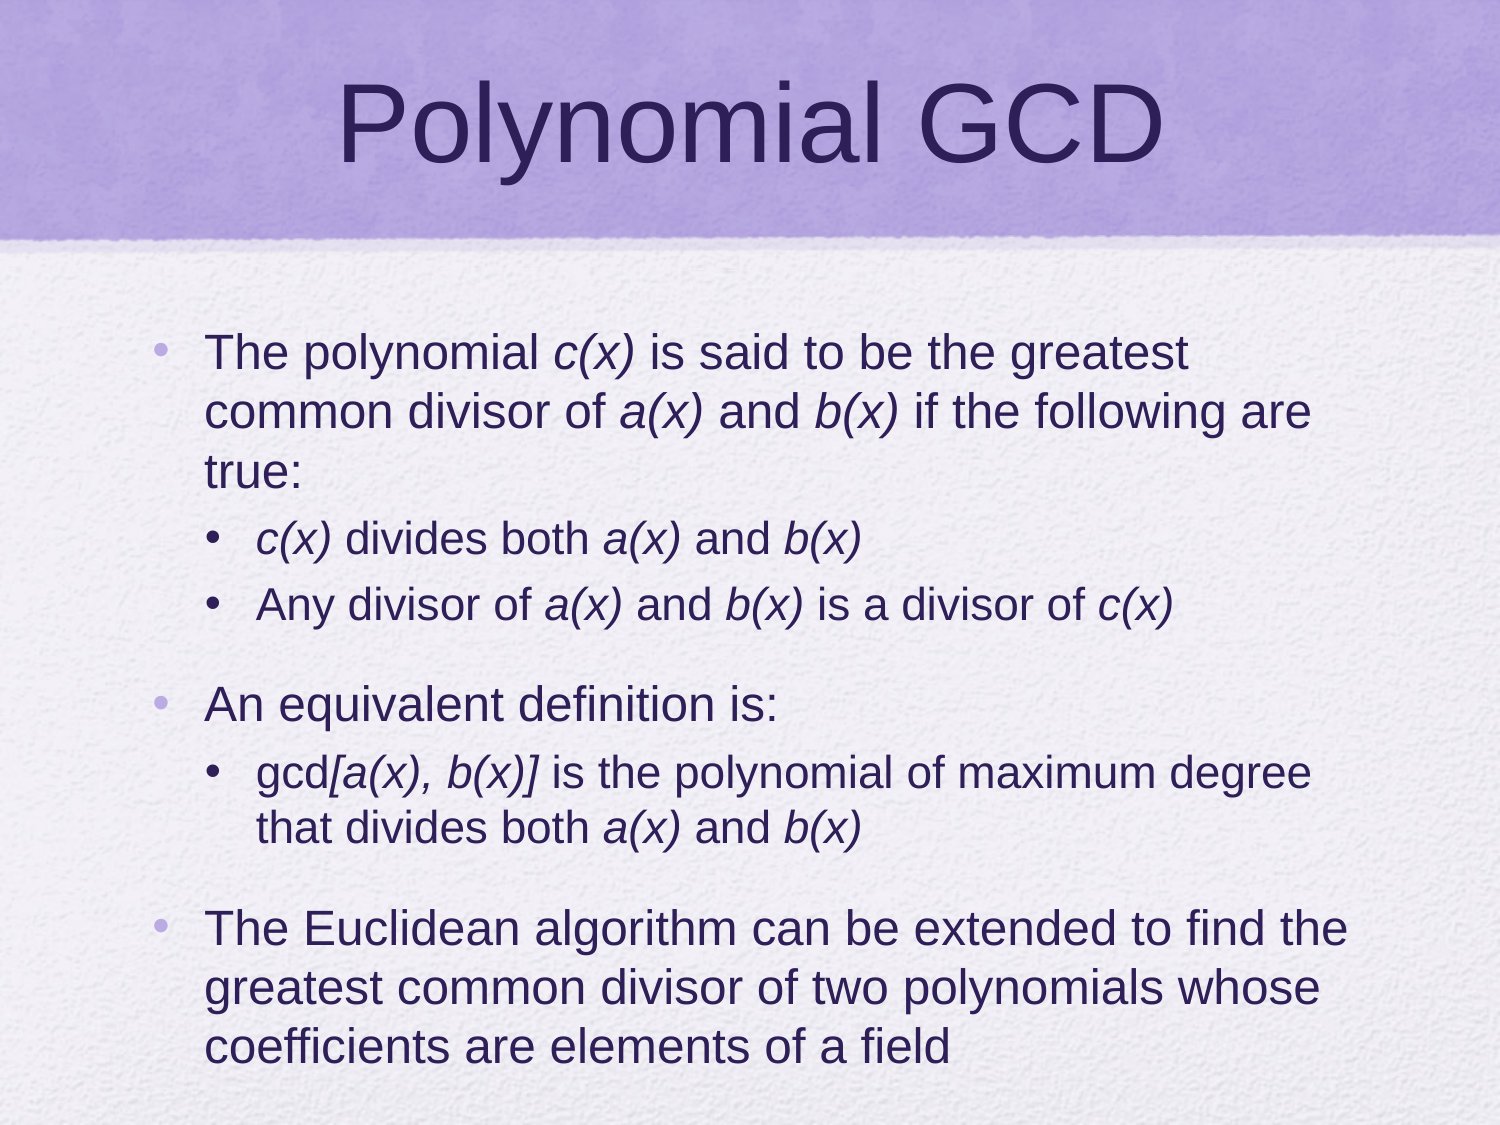

# Polynomial GCD
The polynomial c(x) is said to be the greatest common divisor of a(x) and b(x) if the following are true:
c(x) divides both a(x) and b(x)
Any divisor of a(x) and b(x) is a divisor of c(x)
An equivalent definition is:
gcd[a(x), b(x)] is the polynomial of maximum degree that divides both a(x) and b(x)
The Euclidean algorithm can be extended to find the greatest common divisor of two polynomials whose coefficients are elements of a field